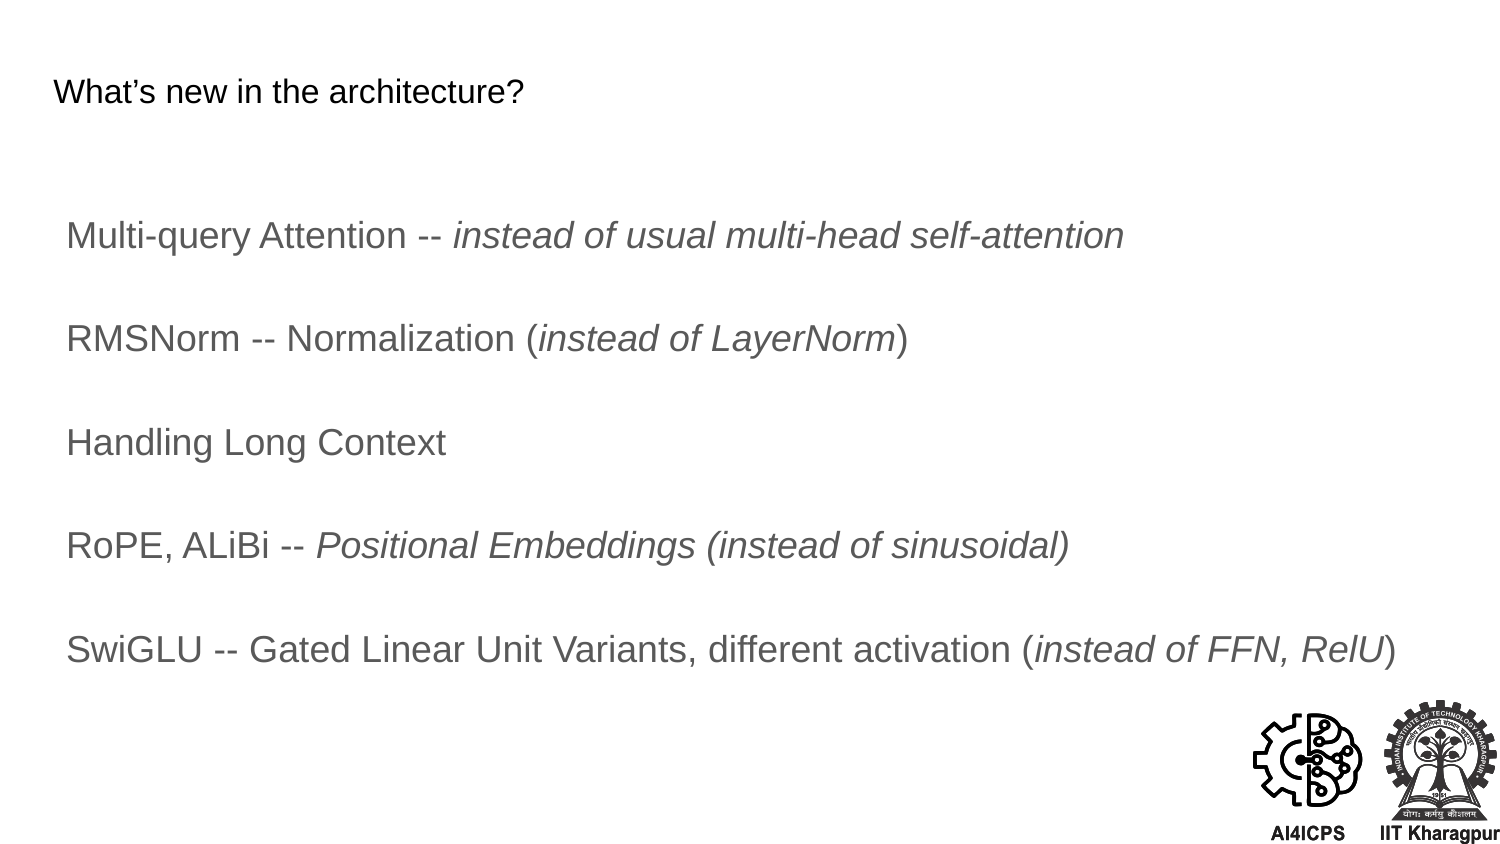

# What’s new in the architecture?
Multi-query Attention -- instead of usual multi-head self-attention

RMSNorm -- Normalization (instead of LayerNorm)

Handling Long Context

RoPE, ALiBi -- Positional Embeddings (instead of sinusoidal)

SwiGLU -- Gated Linear Unit Variants, different activation (instead of FFN, RelU)